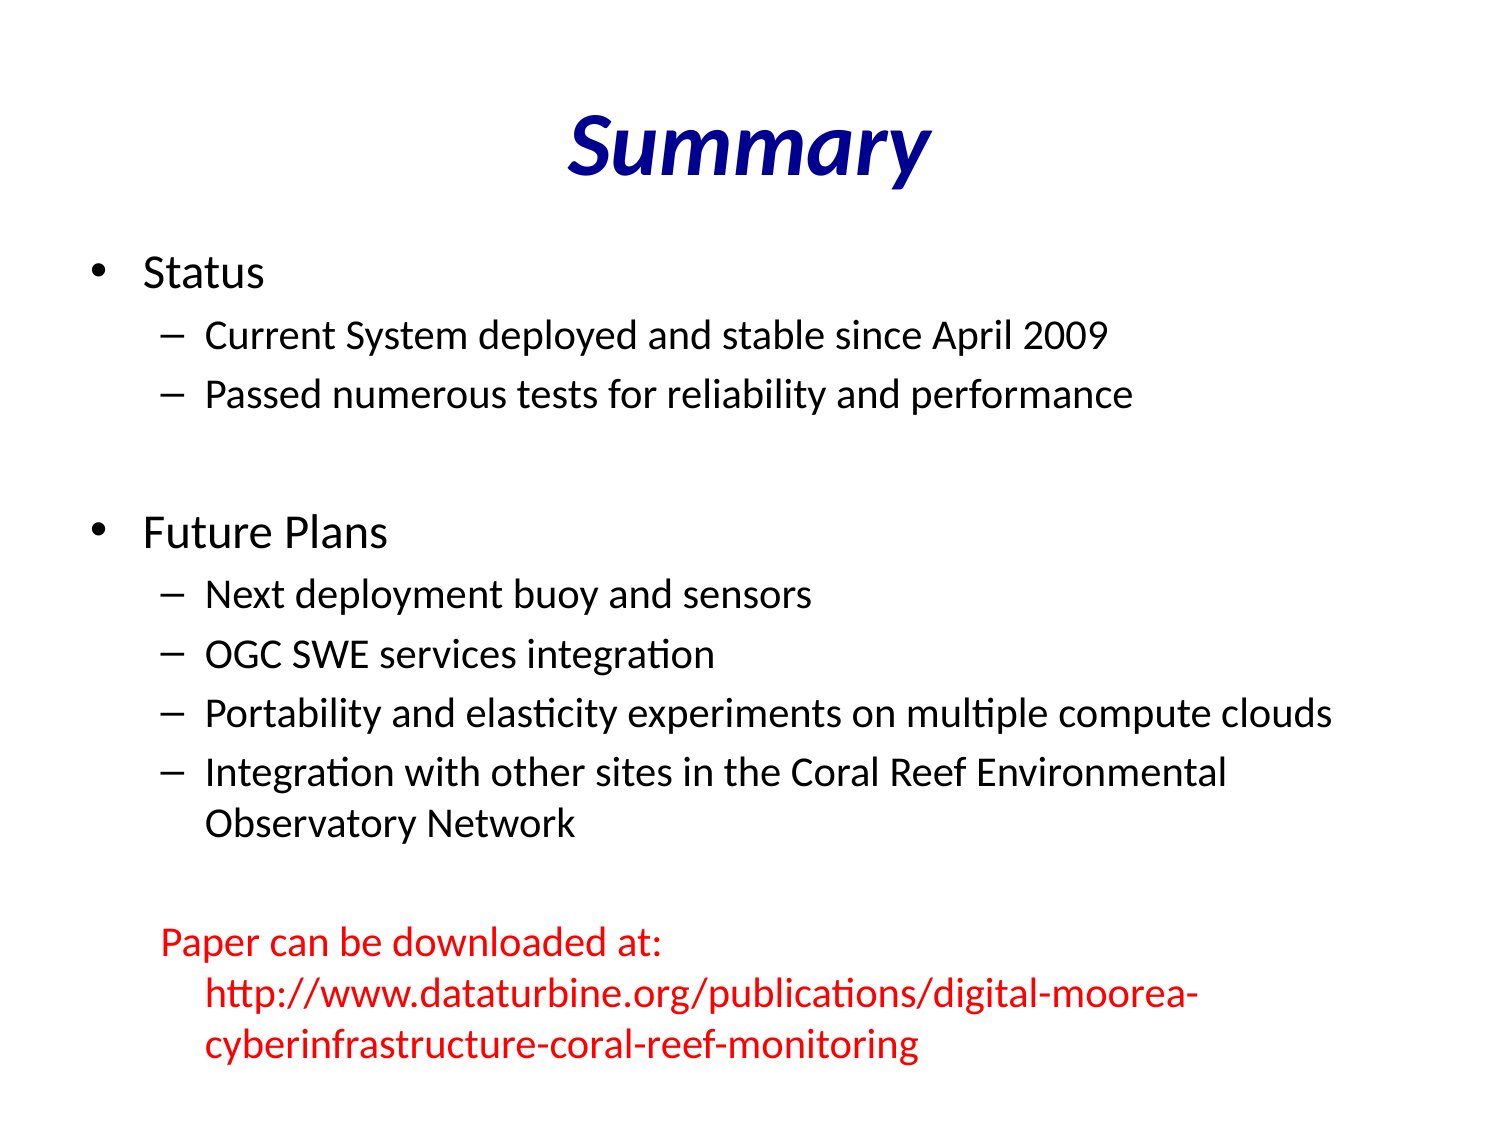

# Summary
Status
Current System deployed and stable since April 2009
Passed numerous tests for reliability and performance

Future Plans
Next deployment buoy and sensors
OGC SWE services integration
Portability and elasticity experiments on multiple compute clouds
Integration with other sites in the Coral Reef Environmental Observatory Network

Paper can be downloaded at: http://www.dataturbine.org/publications/digital-moorea-cyberinfrastructure-coral-reef-monitoring